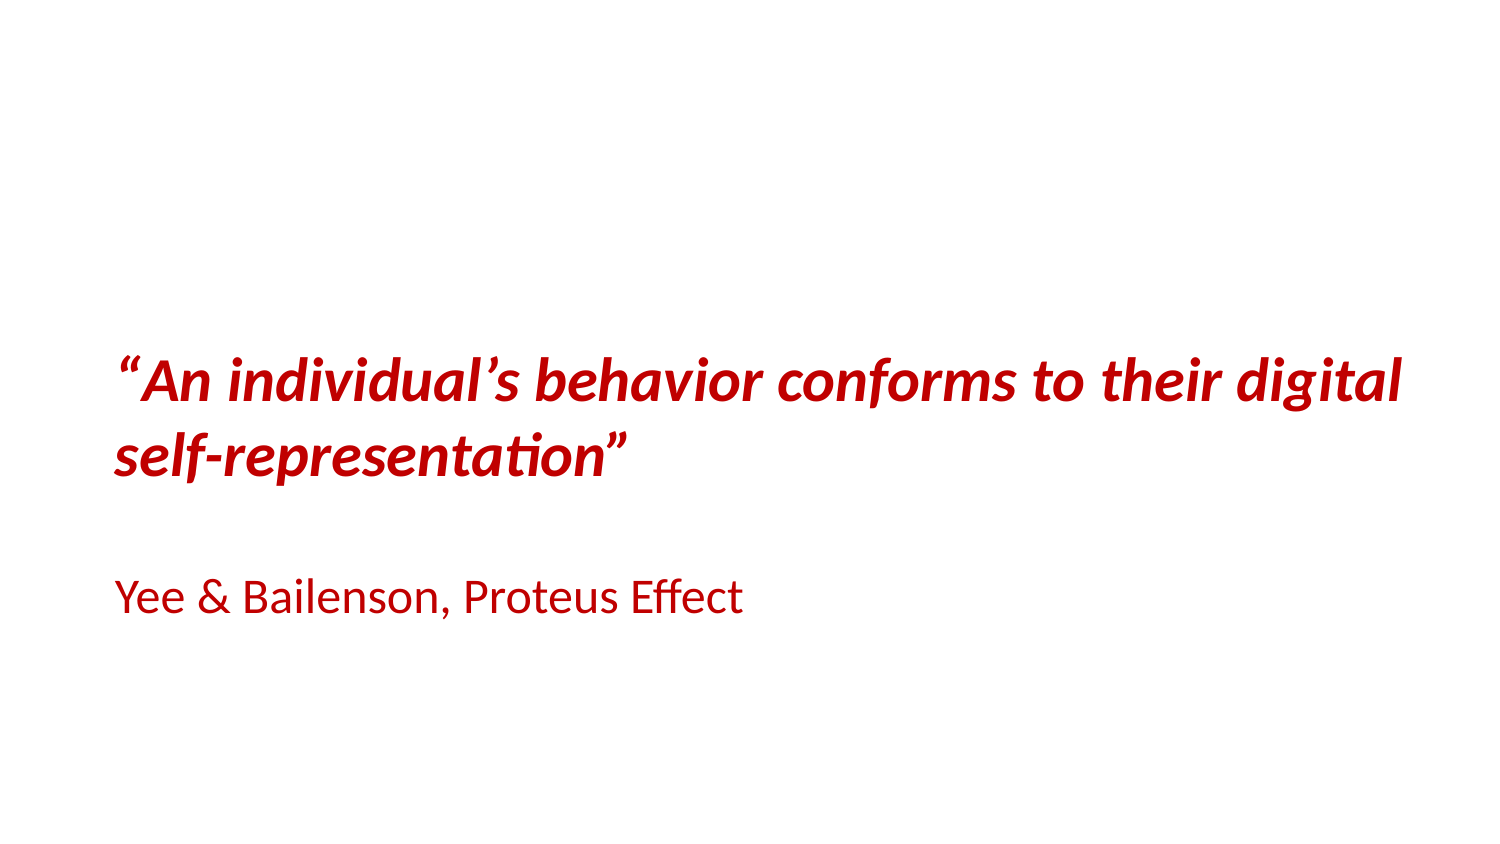

# “An individual’s behavior conforms to their digital self-representation”

Yee & Bailenson, Proteus Effect